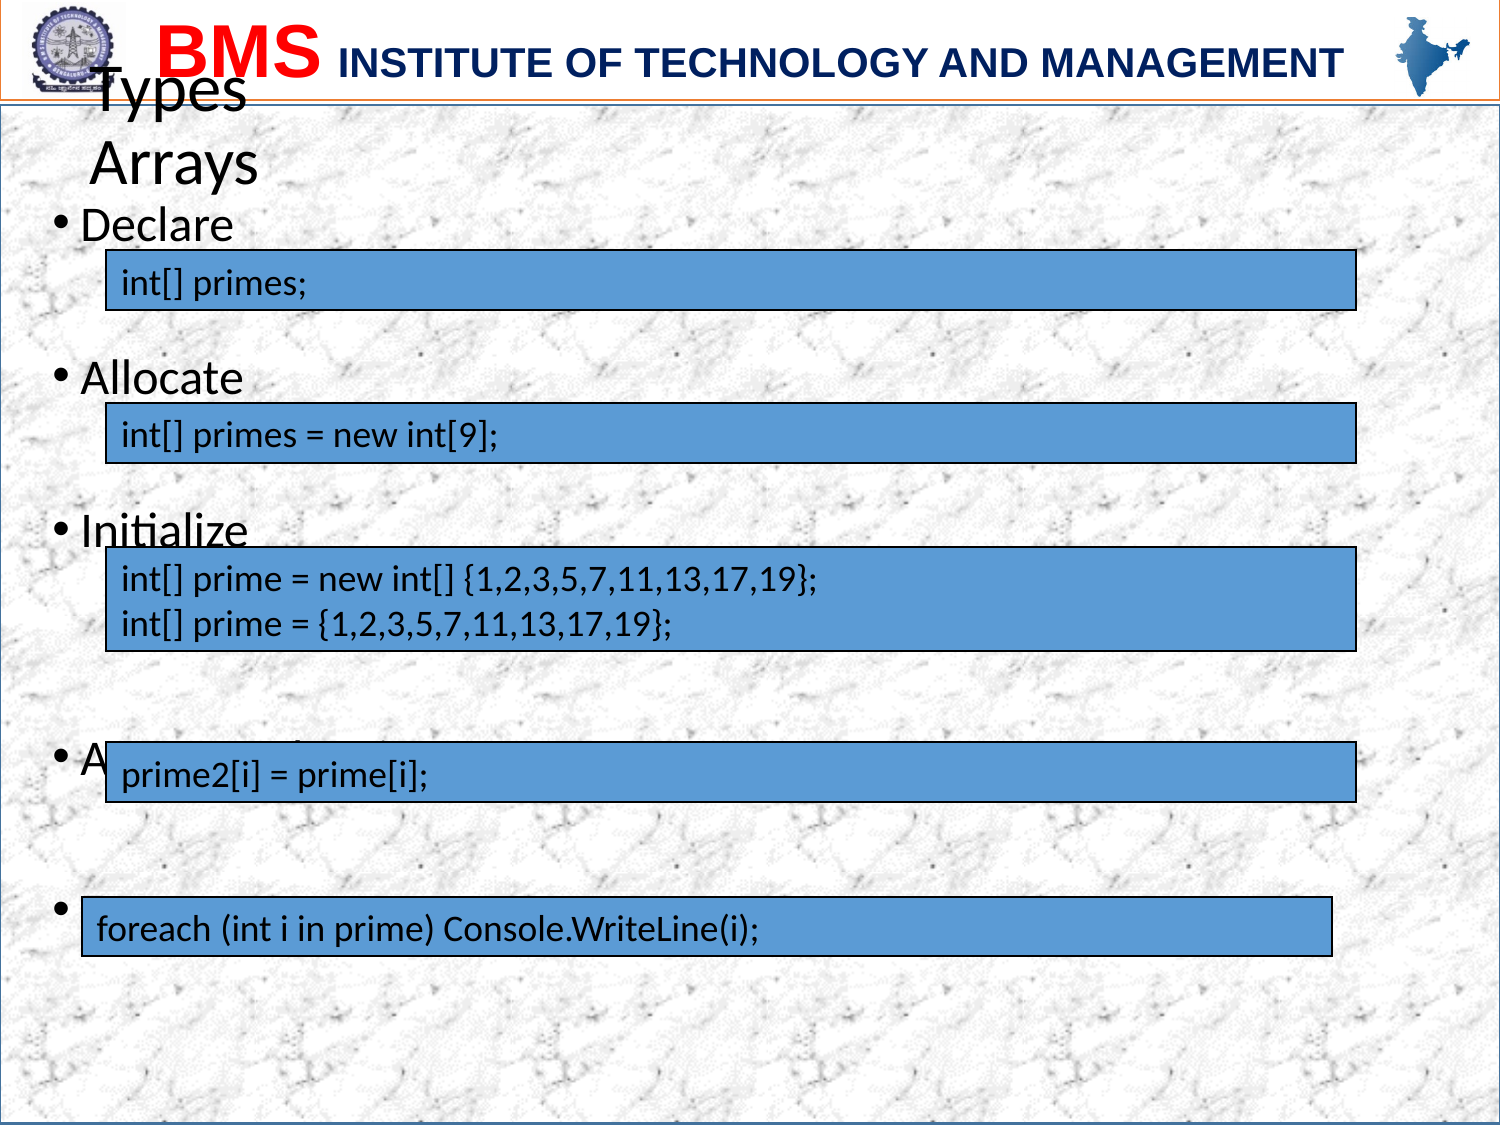

# Types Arrays
Declare

Allocate

Initialize

Access and assign

Enumerate

int[] primes;
int[] primes = new int[9];
int[] prime = new int[] {1,2,3,5,7,11,13,17,19};
int[] prime = {1,2,3,5,7,11,13,17,19};
prime2[i] = prime[i];
foreach (int i in prime) Console.WriteLine(i);